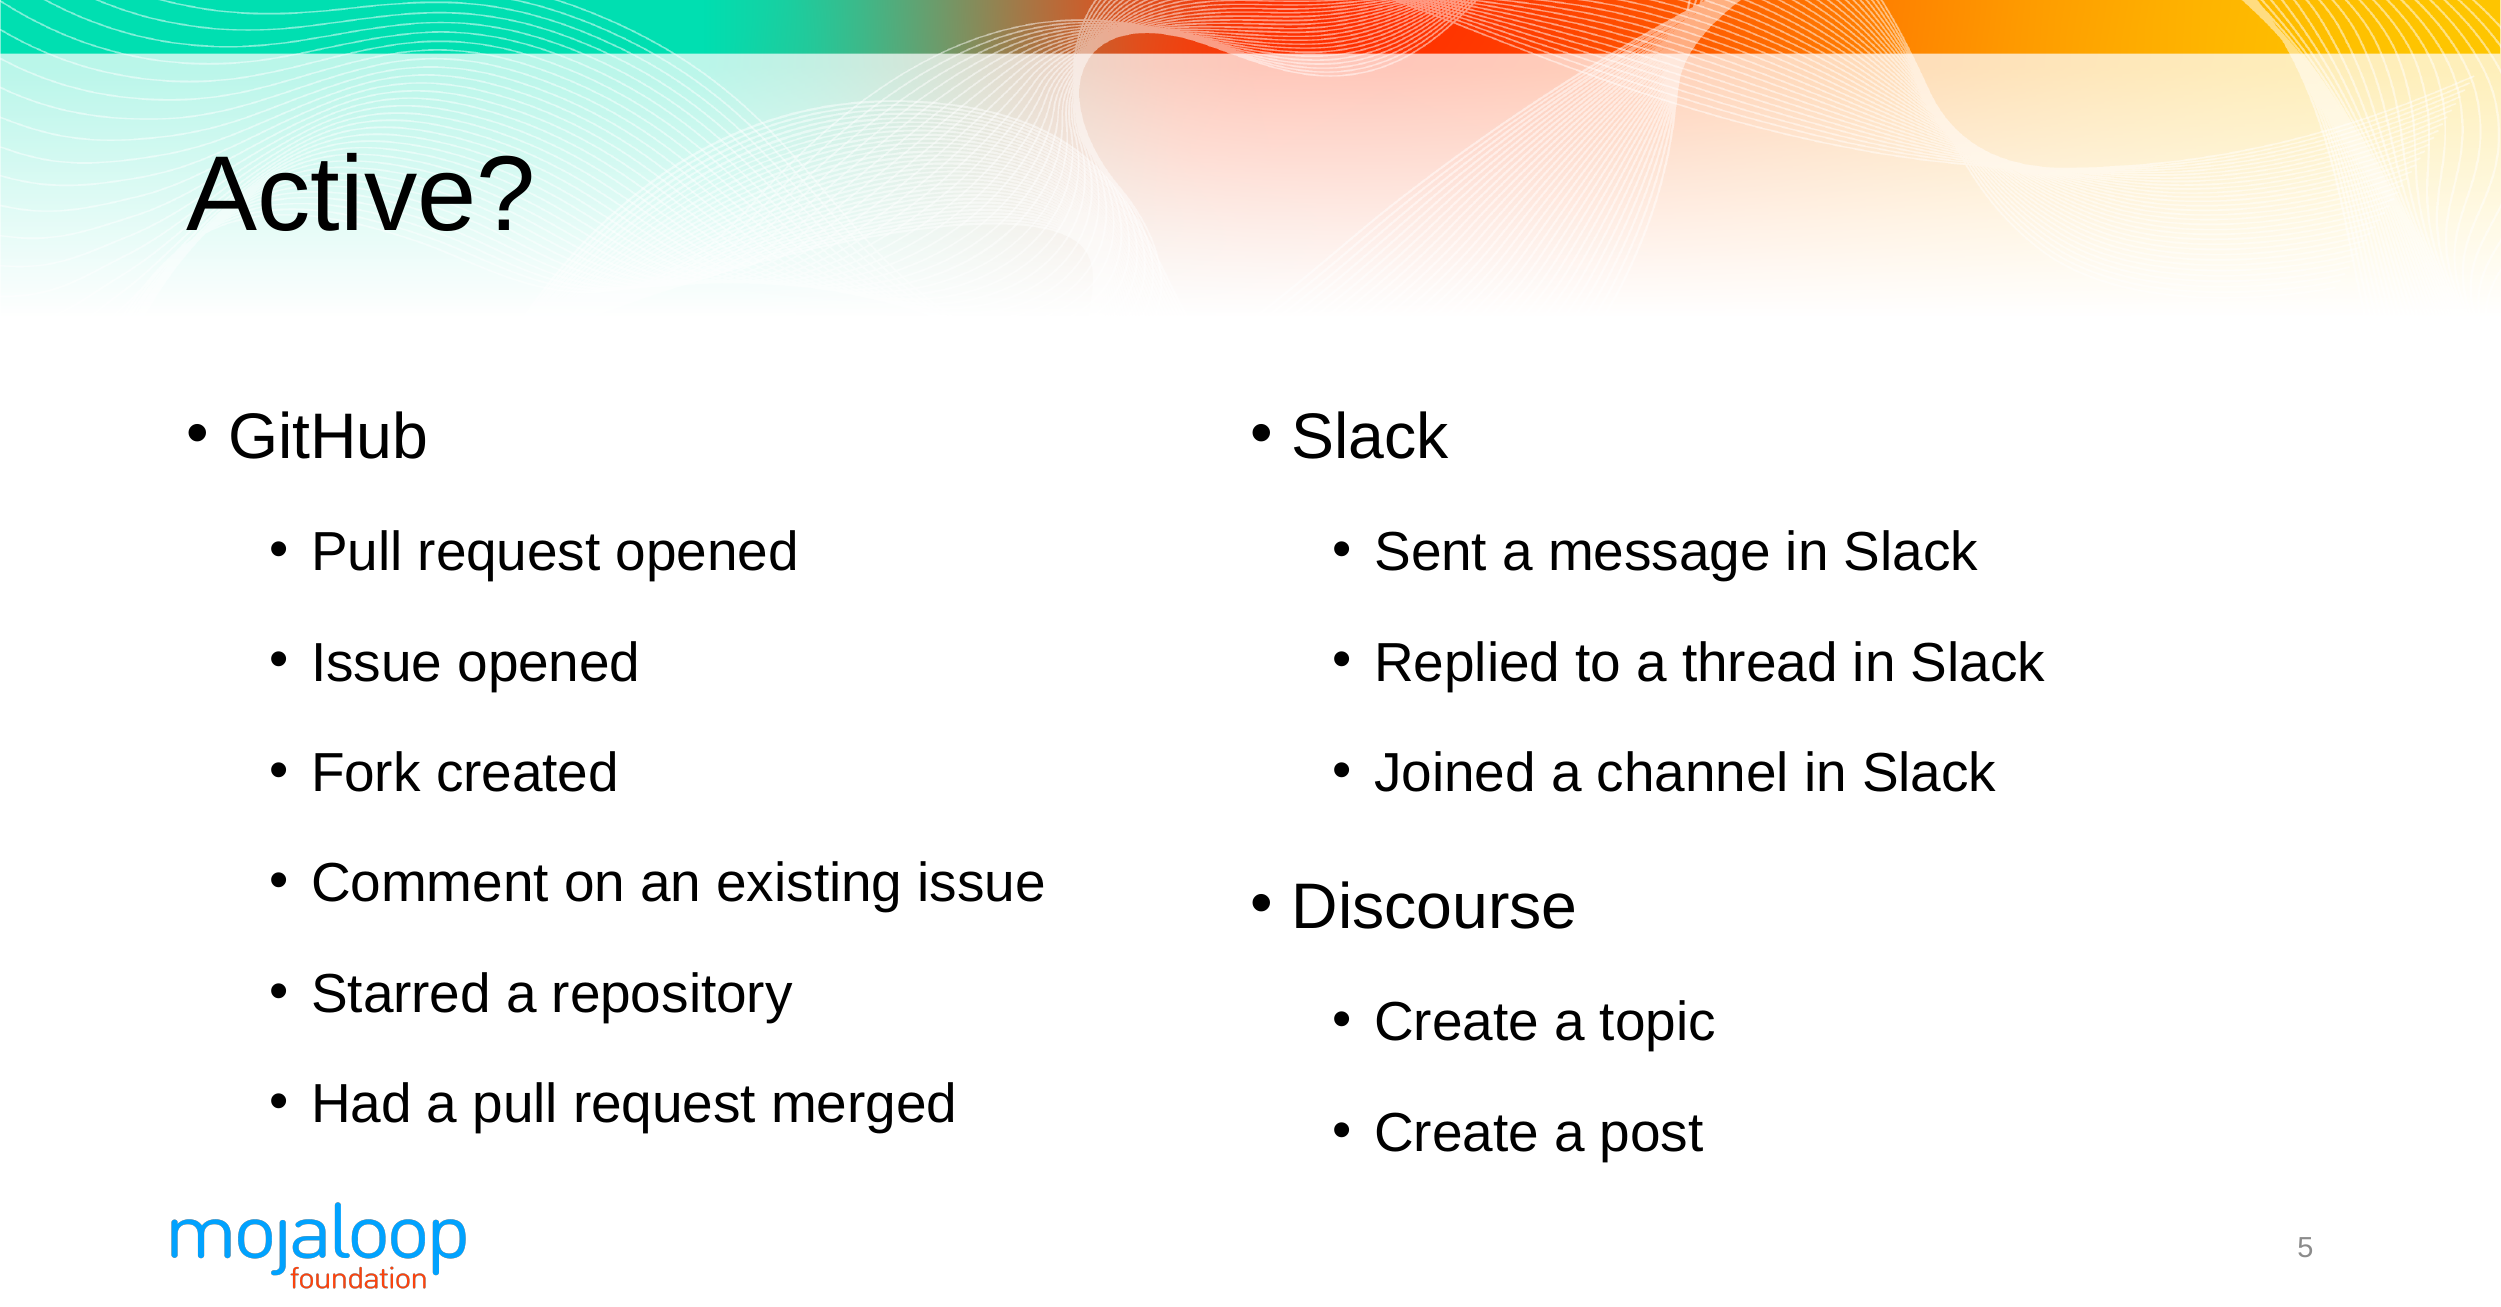

# Active?
GitHub
Pull request opened
Issue opened
Fork created
Comment on an existing issue
Starred a repository
Had a pull request merged
Slack
Sent a message in Slack
Replied to a thread in Slack
Joined a channel in Slack
Discourse
Create a topic
Create a post
5